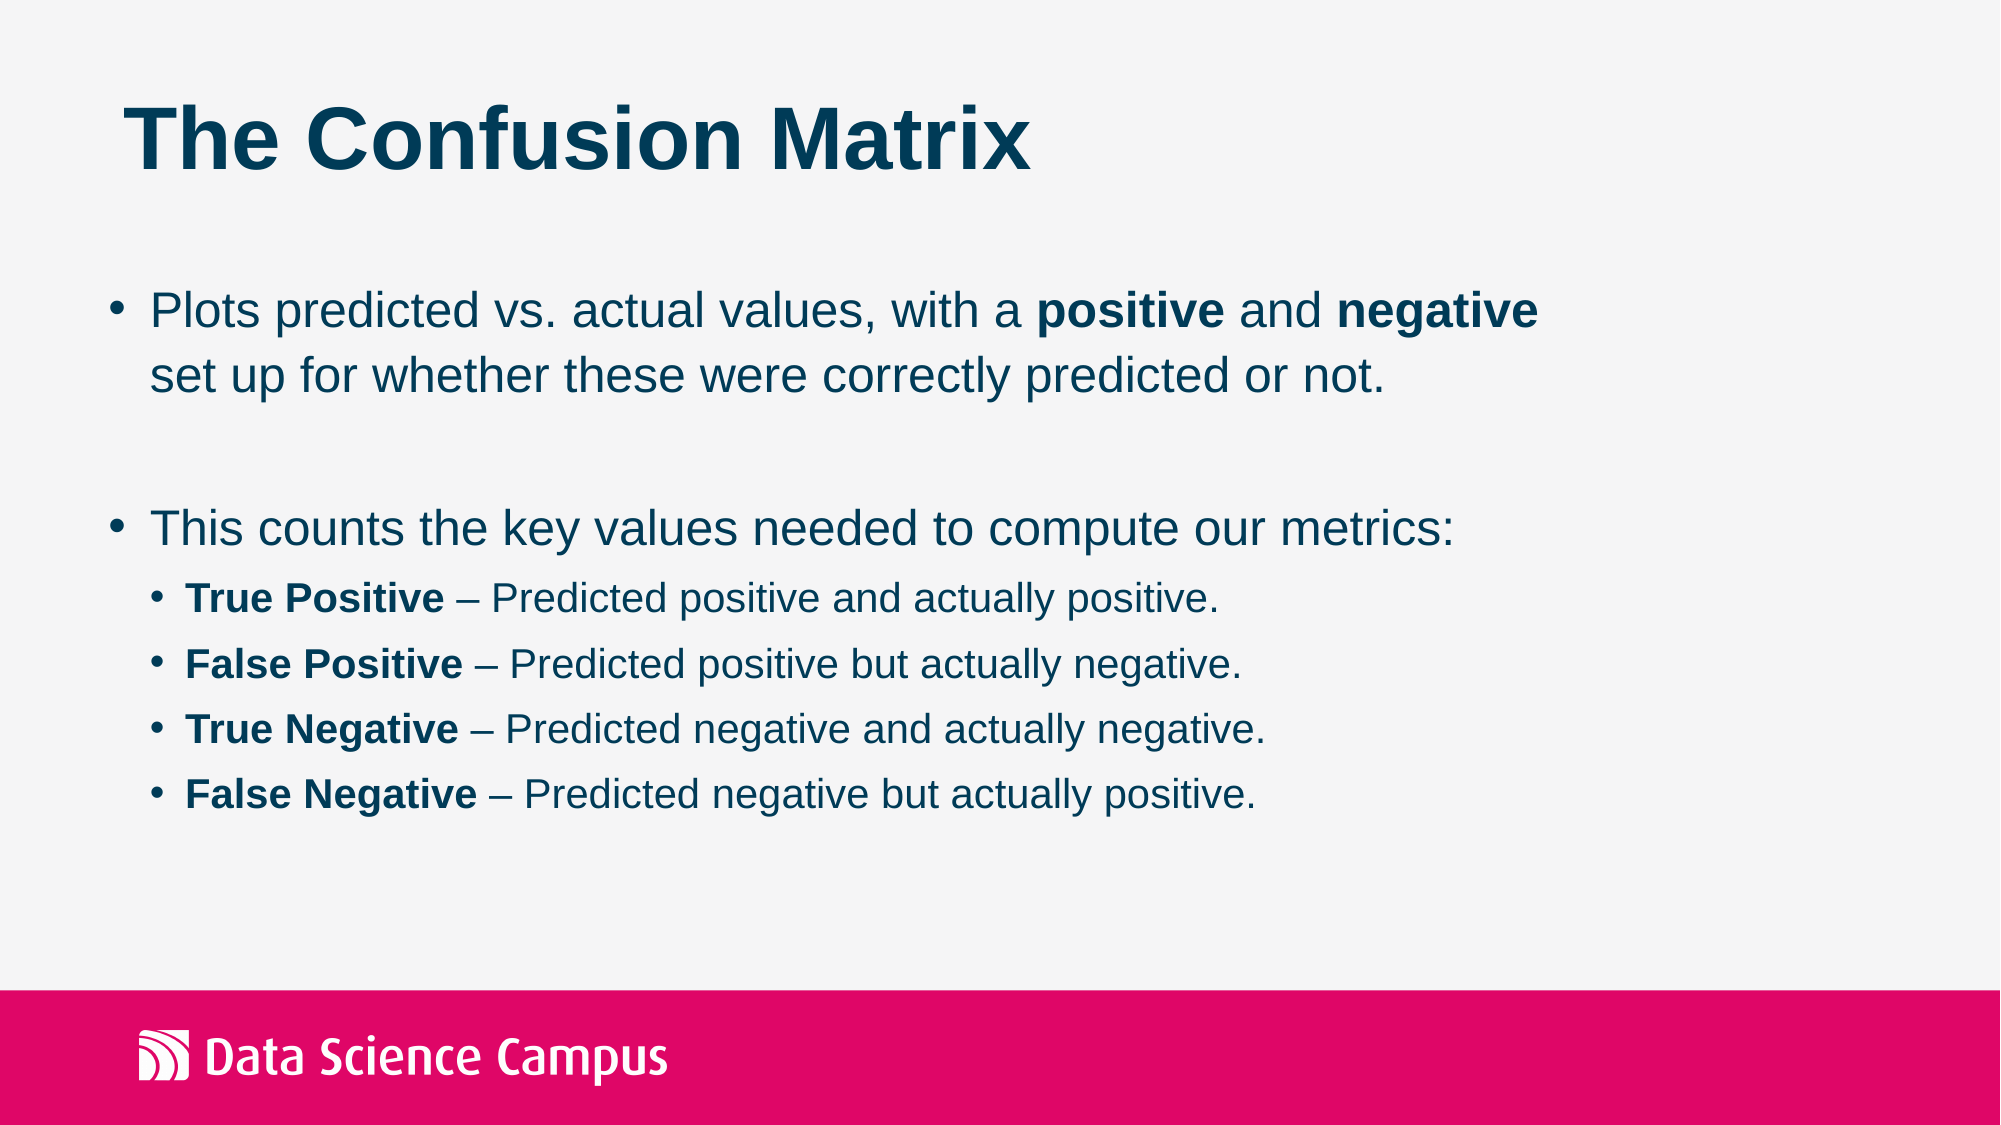

The Confusion Matrix
Plots predicted vs. actual values, with a positive and negative set up for whether these were correctly predicted or not.

This counts the key values needed to compute our metrics:
True Positive – Predicted positive and actually positive.
False Positive – Predicted positive but actually negative.
True Negative – Predicted negative and actually negative.
False Negative – Predicted negative but actually positive.